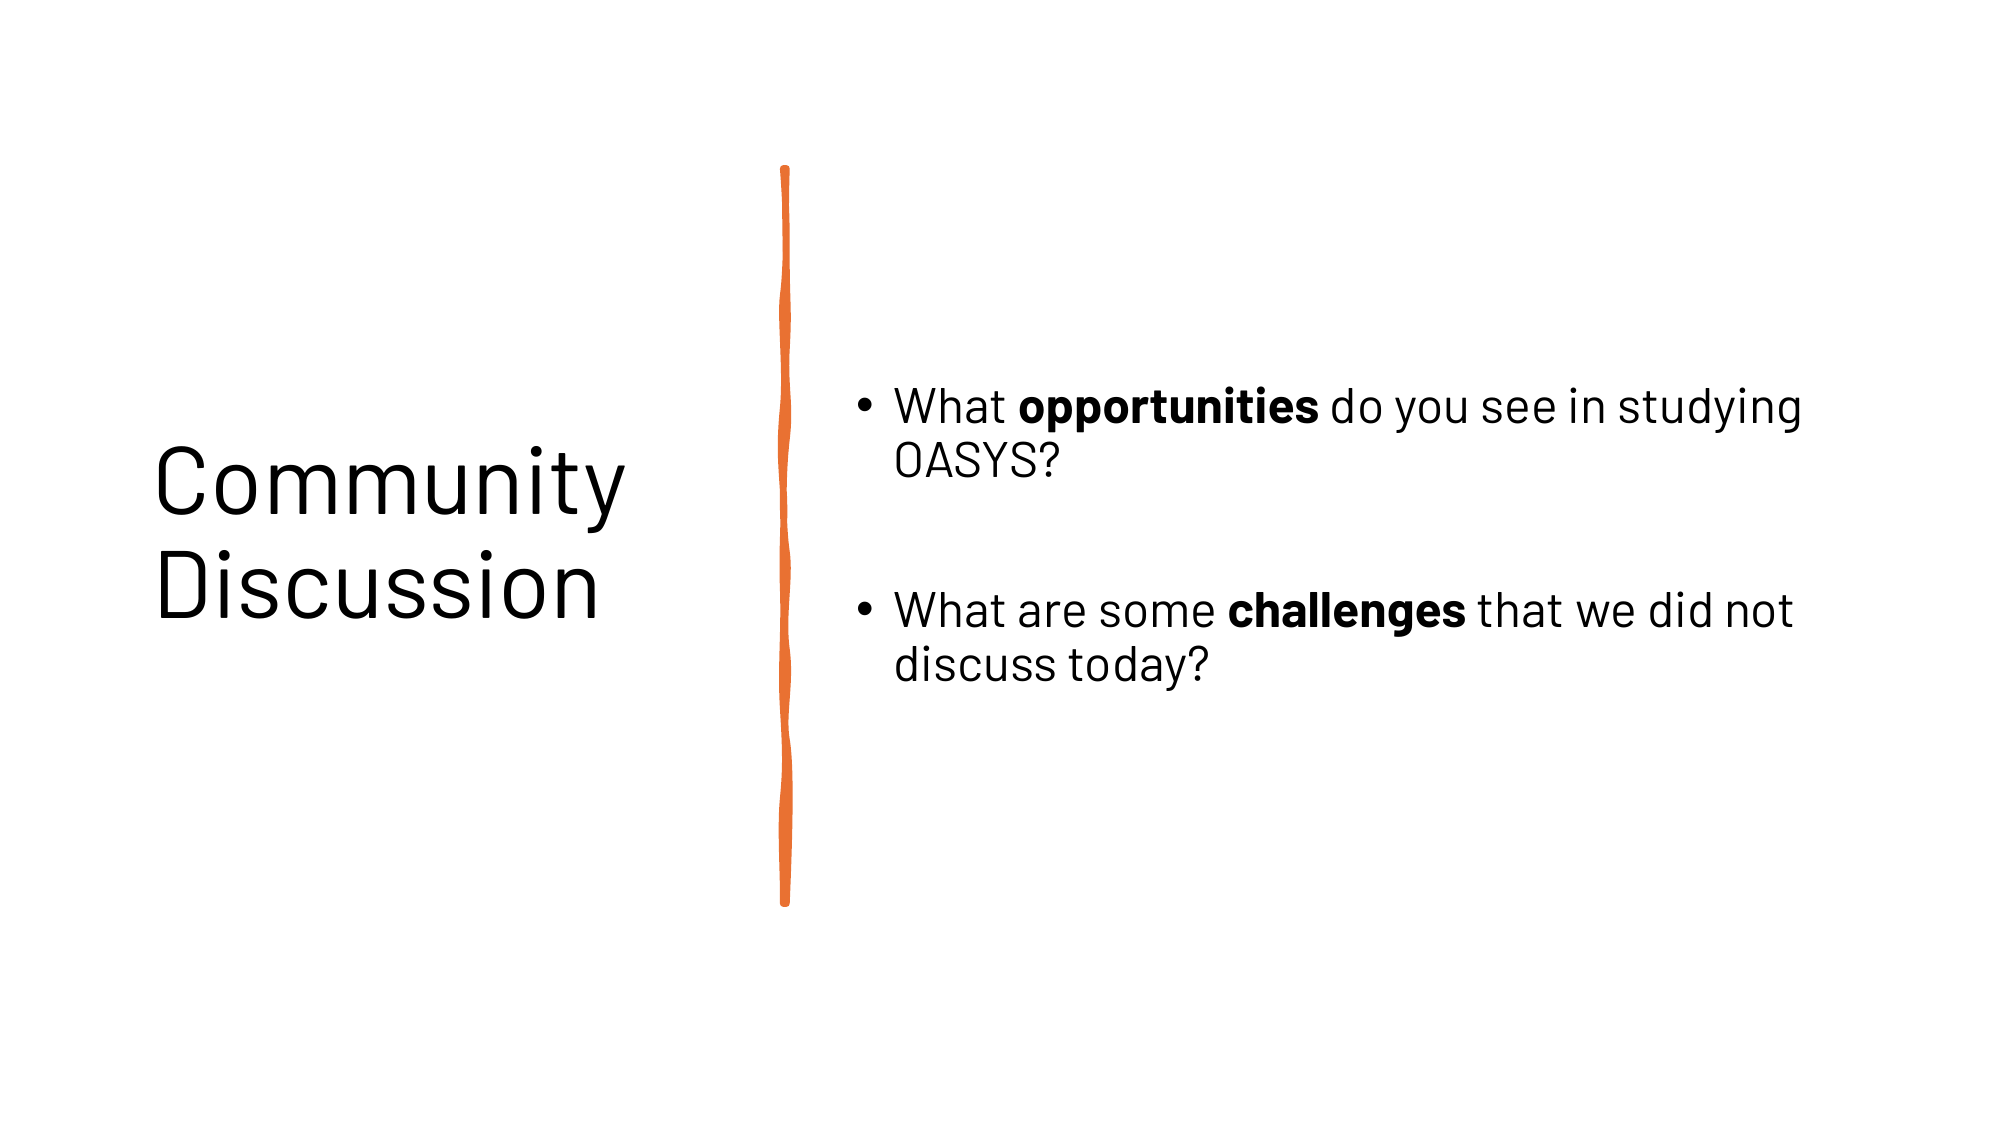

# Community Discussion
What opportunities do you see in studying OASYS?

What are some challenges that we did not discuss today?